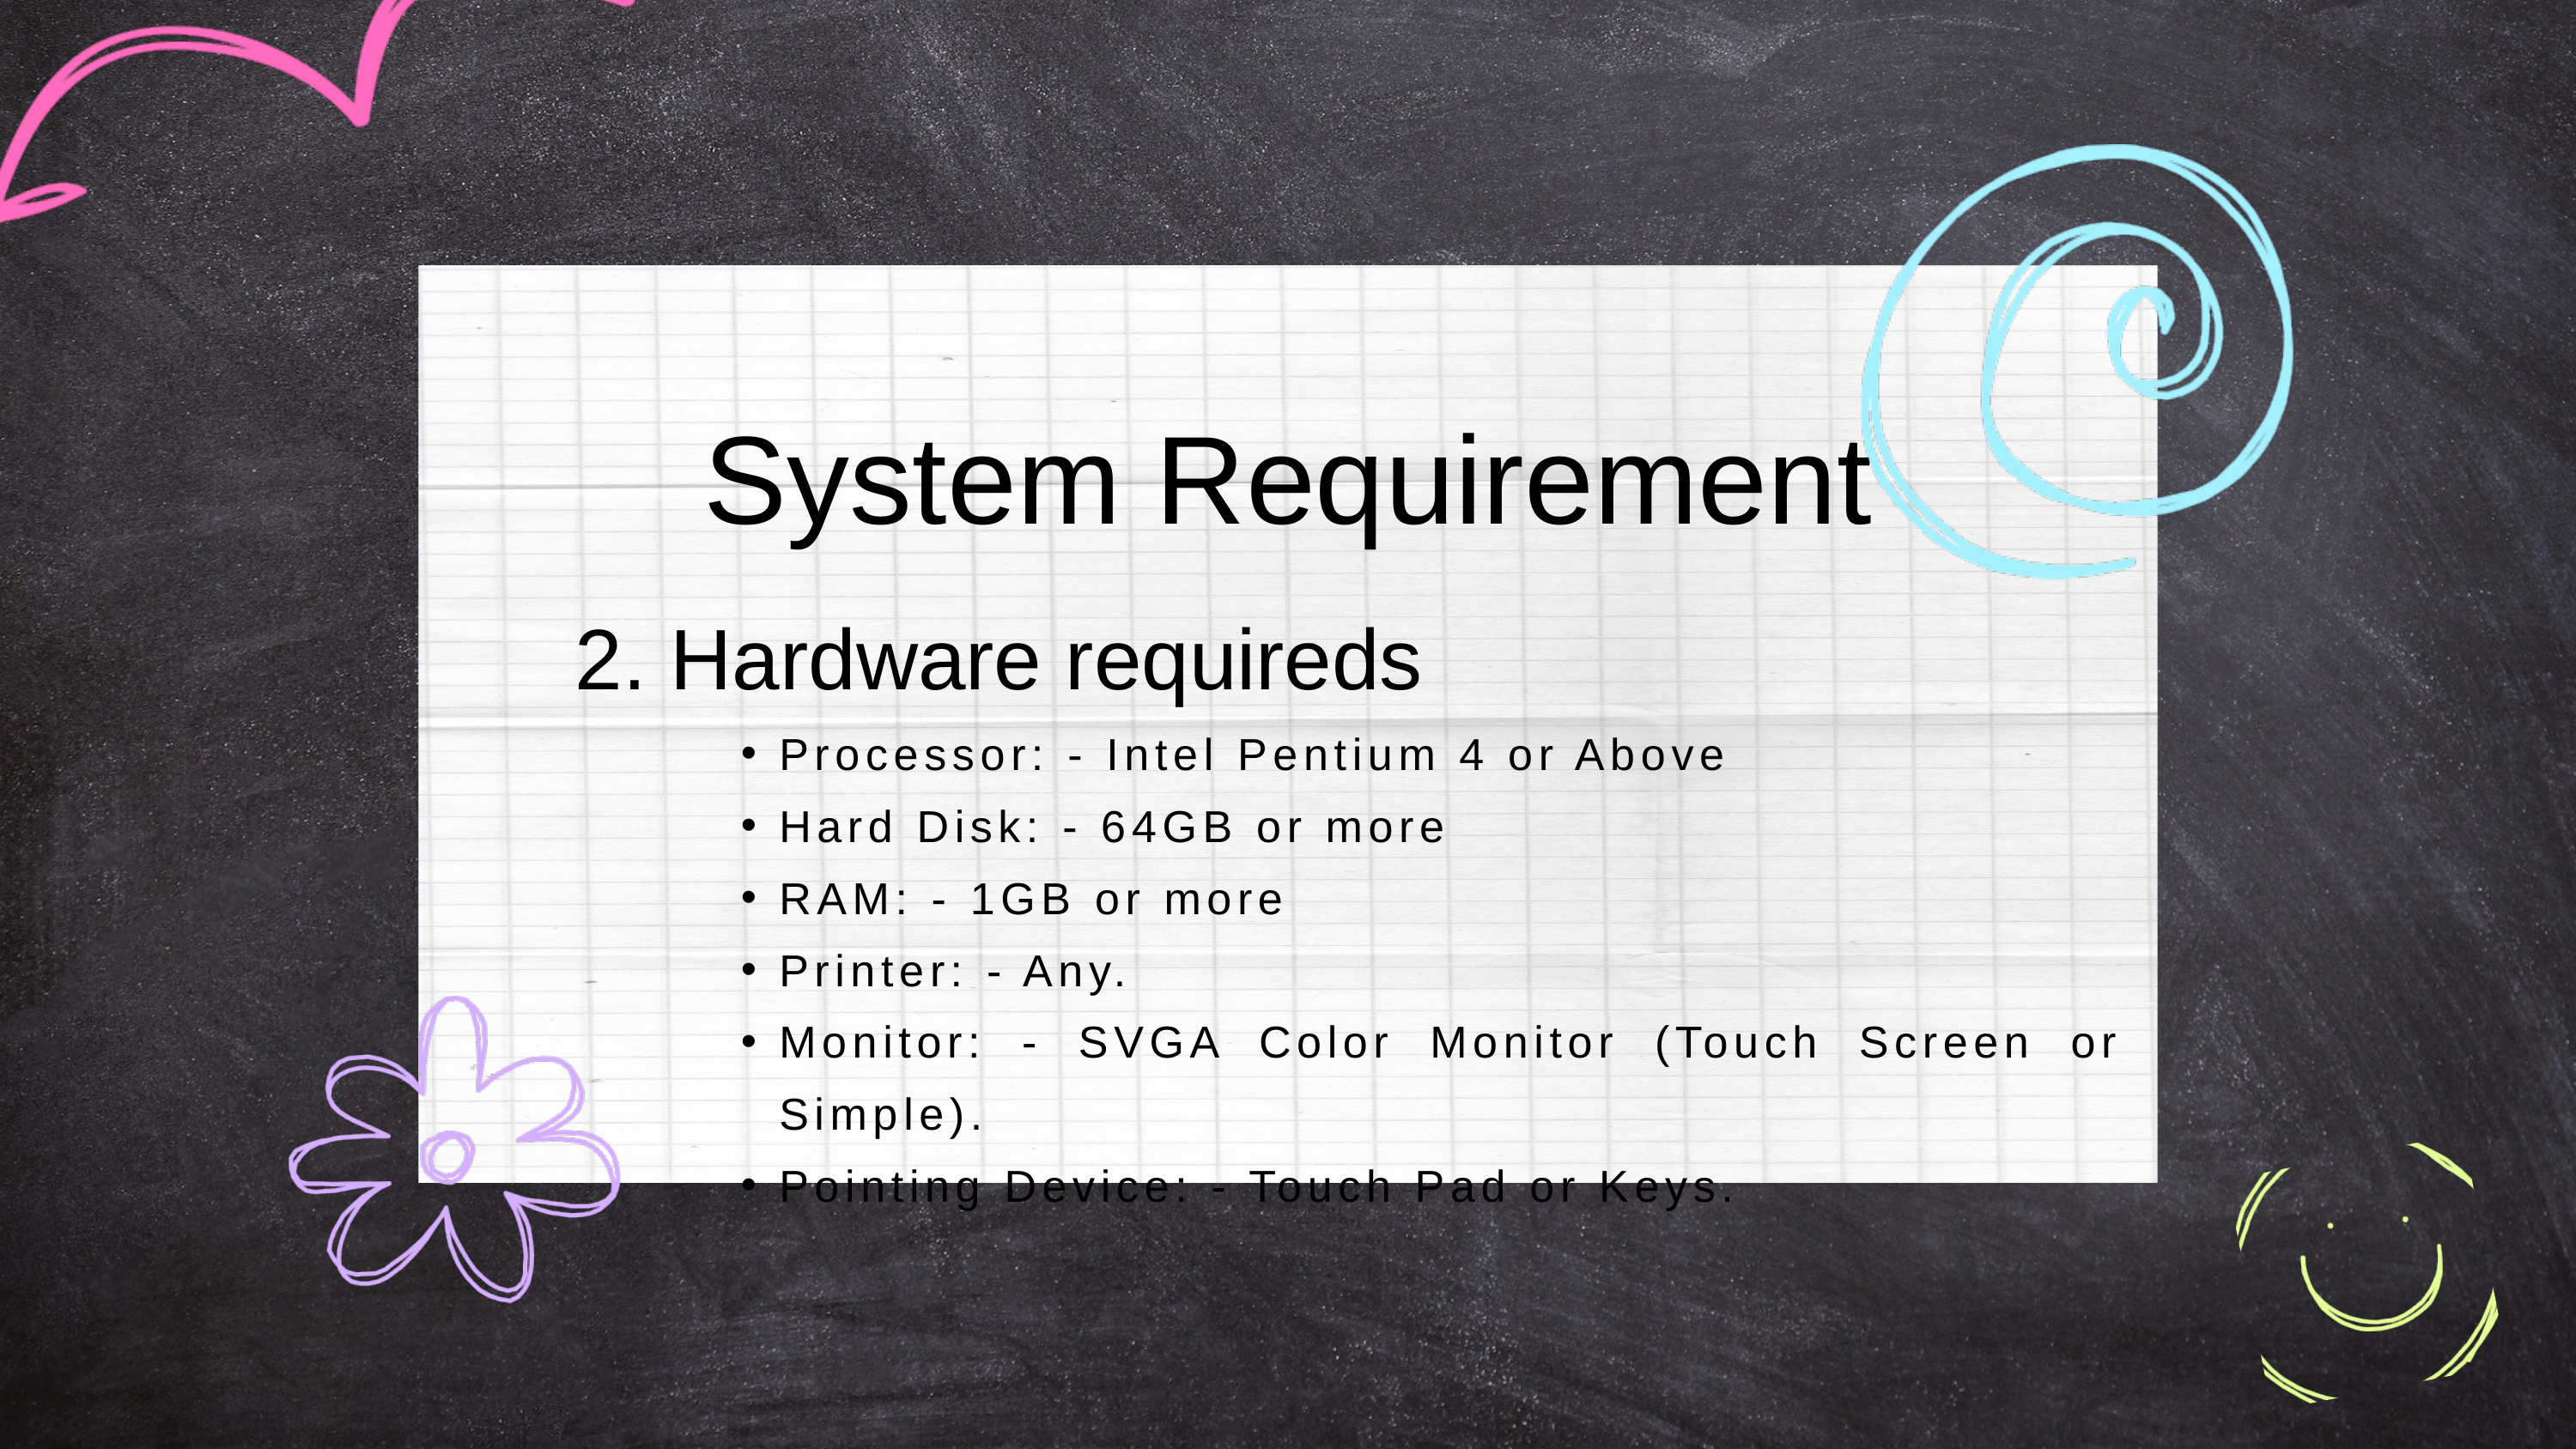

System Requirement
2. Hardware requireds
Processor: - Intel Pentium 4 or Above
Hard Disk: - 64GB or more
RAM: - 1GB or more
Printer: - Any.
Monitor: - SVGA Color Monitor (Touch Screen or Simple).
Pointing Device: - Touch Pad or Keys.